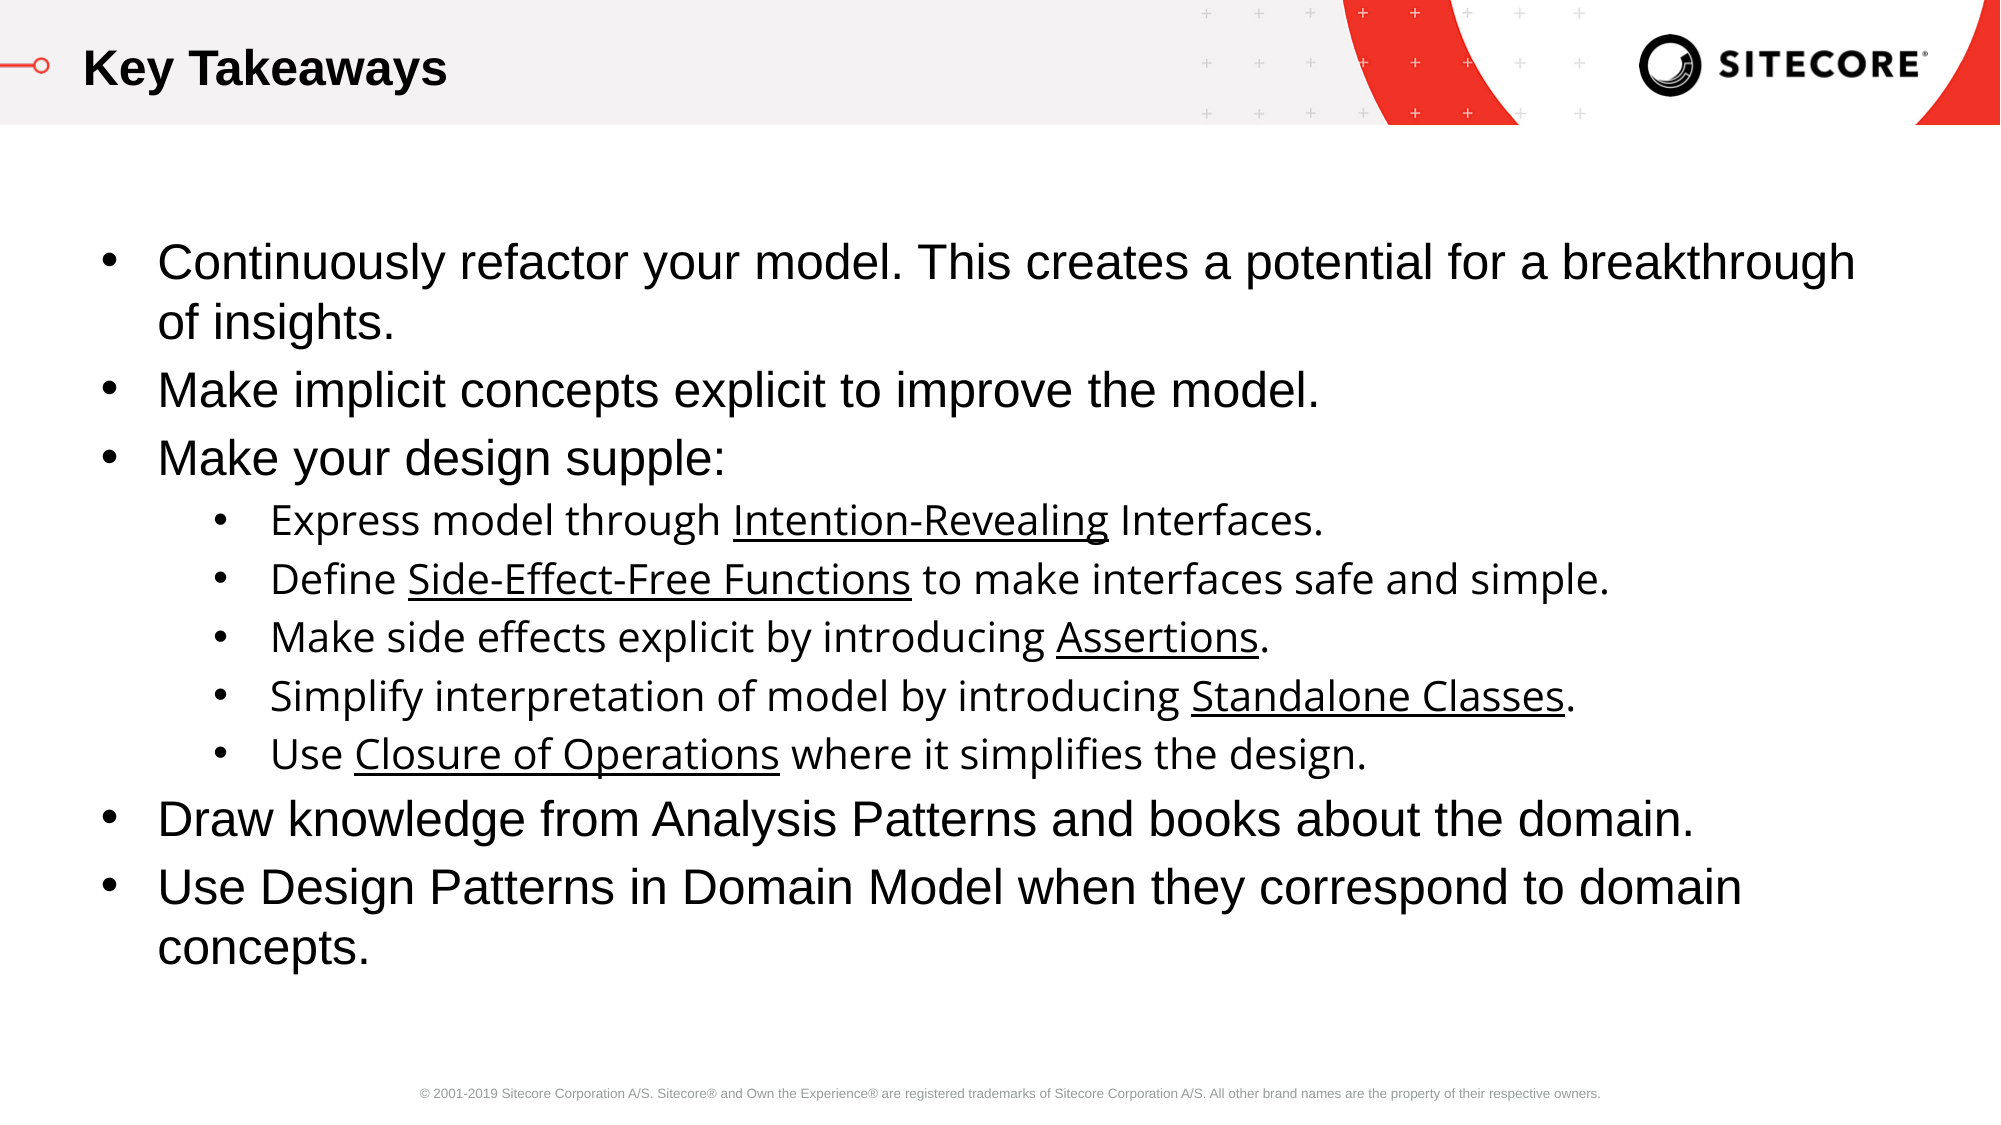

Key Takeaways
Continuously refactor your model. This creates a potential for a breakthrough of insights.
Make implicit concepts explicit to improve the model.
Make your design supple:
Express model through Intention-Revealing Interfaces.
Define Side-Effect-Free Functions to make interfaces safe and simple.
Make side effects explicit by introducing Assertions.
Simplify interpretation of model by introducing Standalone Classes.
Use Closure of Operations where it simplifies the design.
Draw knowledge from Analysis Patterns and books about the domain.
Use Design Patterns in Domain Model when they correspond to domain concepts.